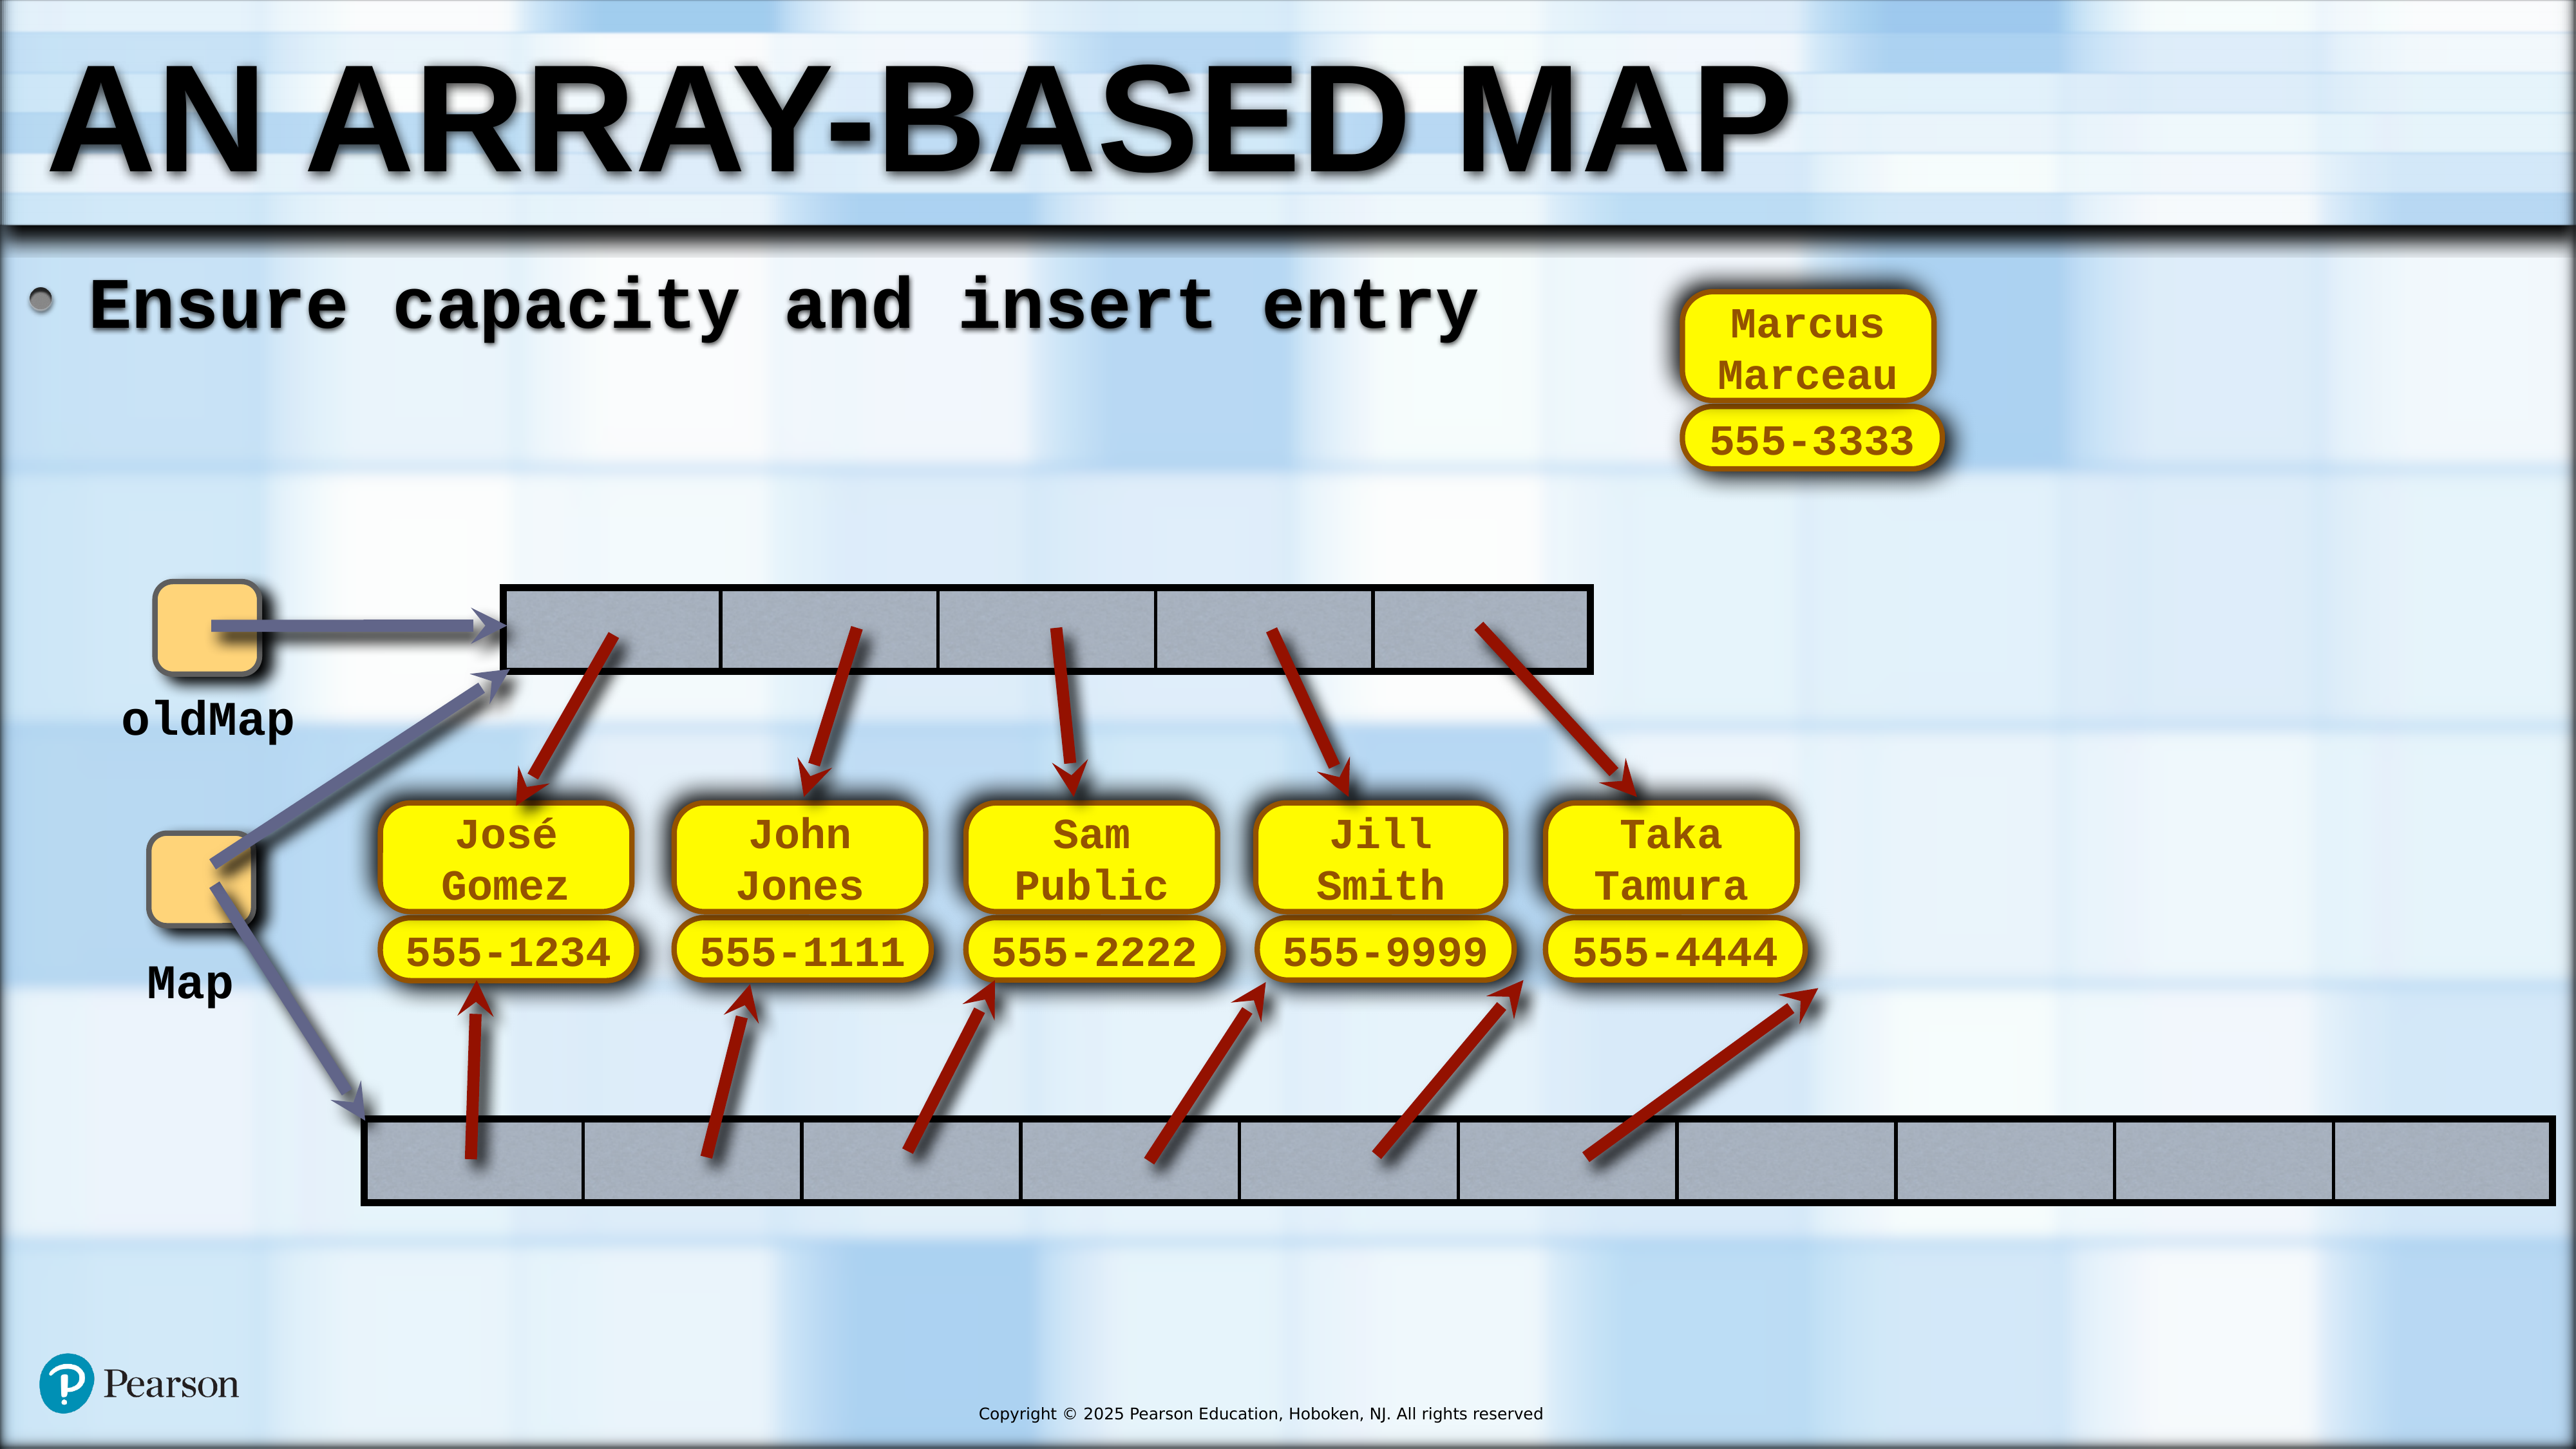

# An Array-Based Map
Ensure capacity and insert entry
Marcus Marceau
555-3333

|  |  |  |  |  |
| --- | --- | --- | --- | --- |

oldMap
José Gomez
555-1234
John Jones
555-1111
Sam Public
555-2222
Jill Smith
555-9999
Taka Tamura
555-4444

Map

|  |  |  |  |  |  |  |  |  |  |
| --- | --- | --- | --- | --- | --- | --- | --- | --- | --- |